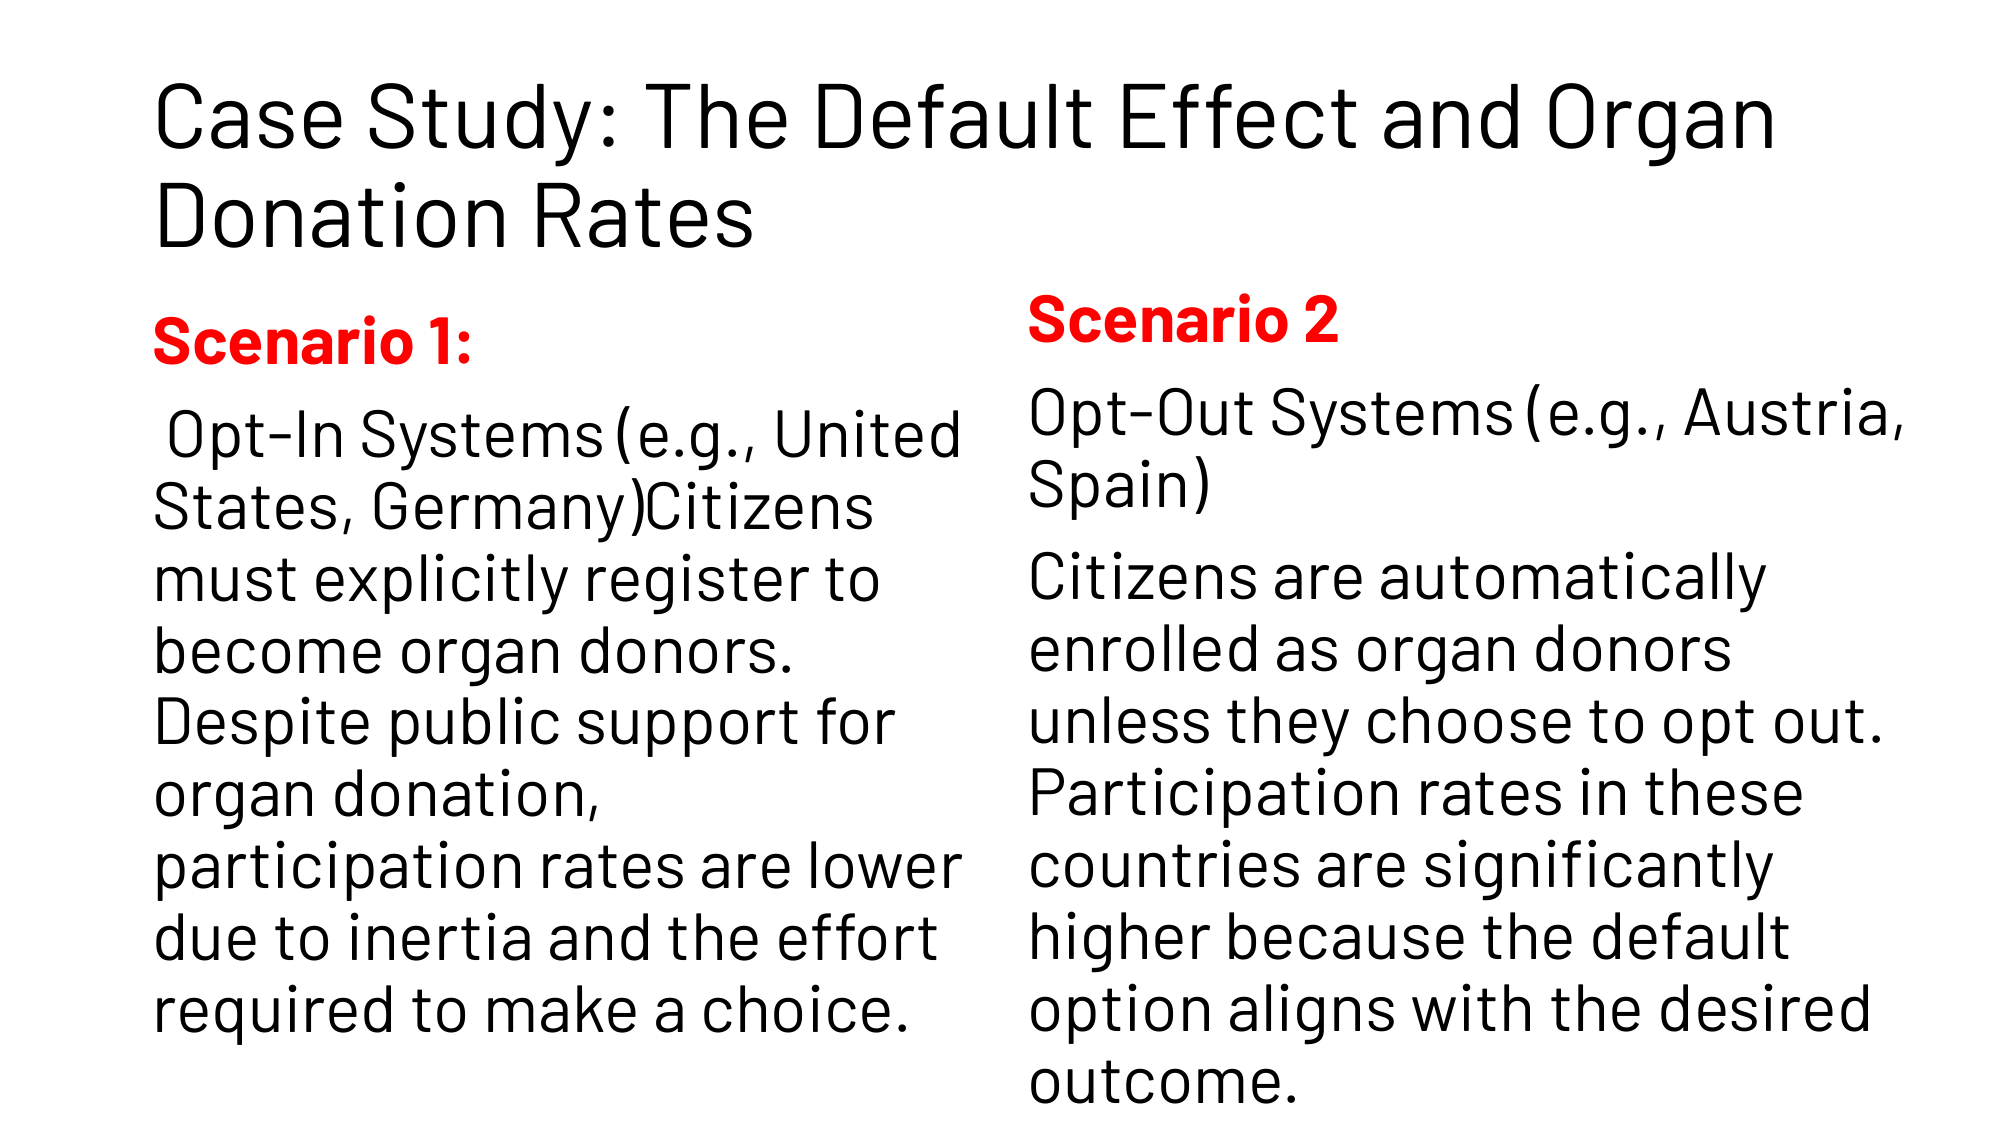

# Case Study: The Default Effect and Organ Donation Rates
Scenario 2
Opt-Out Systems (e.g., Austria, Spain)
Citizens are automatically enrolled as organ donors unless they choose to opt out. Participation rates in these countries are significantly higher because the default option aligns with the desired outcome.
Scenario 1:
 Opt-In Systems (e.g., United States, Germany)Citizens must explicitly register to become organ donors. Despite public support for organ donation, participation rates are lower due to inertia and the effort required to make a choice.